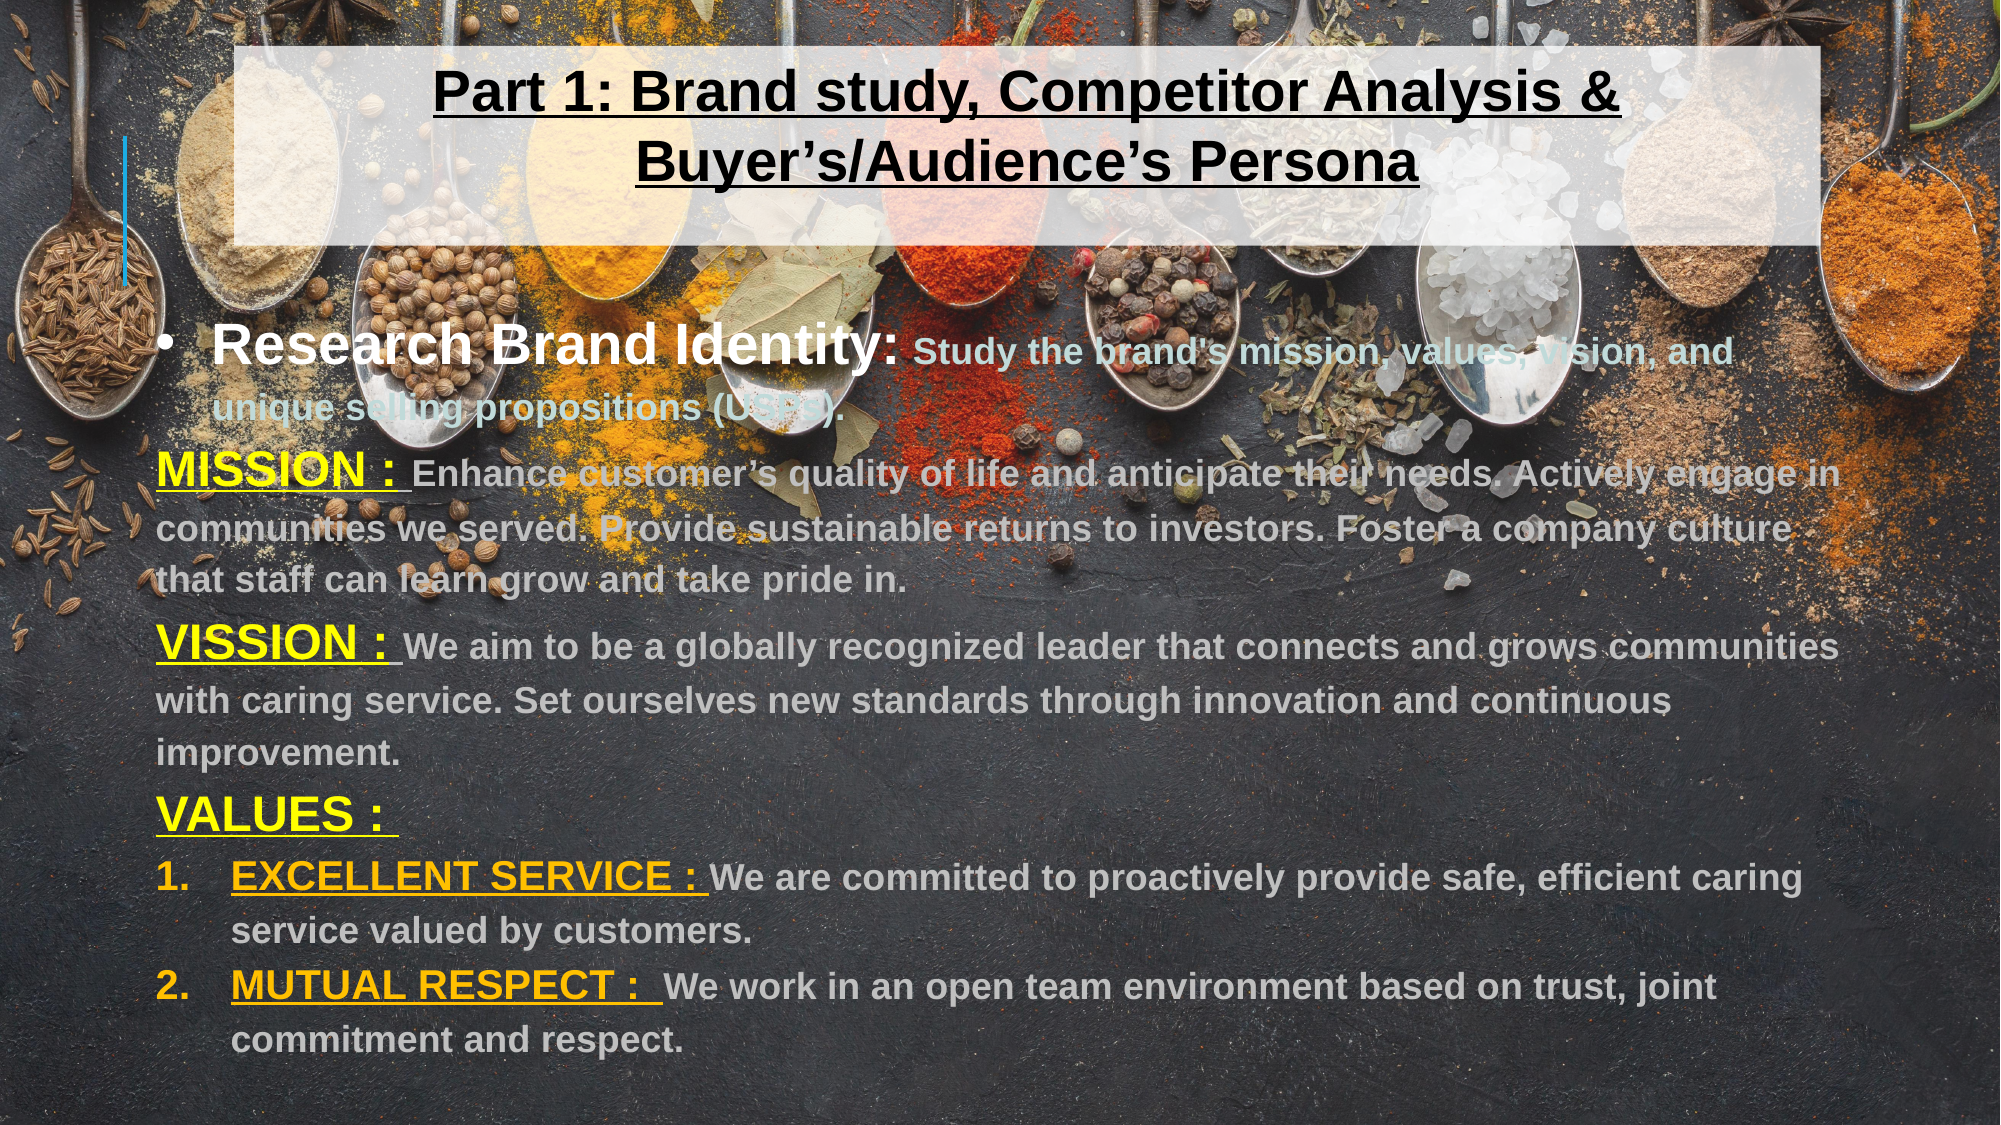

Part 1: Brand study, Competitor Analysis & Buyer’s/Audience’s Persona

Research Brand Identity: Study the brand's mission, values, vision, and unique selling propositions (USPs).
MISSION : Enhance customer’s quality of life and anticipate their needs. Actively engage in communities we served. Provide sustainable returns to investors. Foster a company culture that staff can learn grow and take pride in.
VISSION : We aim to be a globally recognized leader that connects and grows communities with caring service. Set ourselves new standards through innovation and continuous improvement.
VALUES :
EXCELLENT SERVICE : We are committed to proactively provide safe, efficient caring service valued by customers.
MUTUAL RESPECT :  We work in an open team environment based on trust, joint commitment and respect.